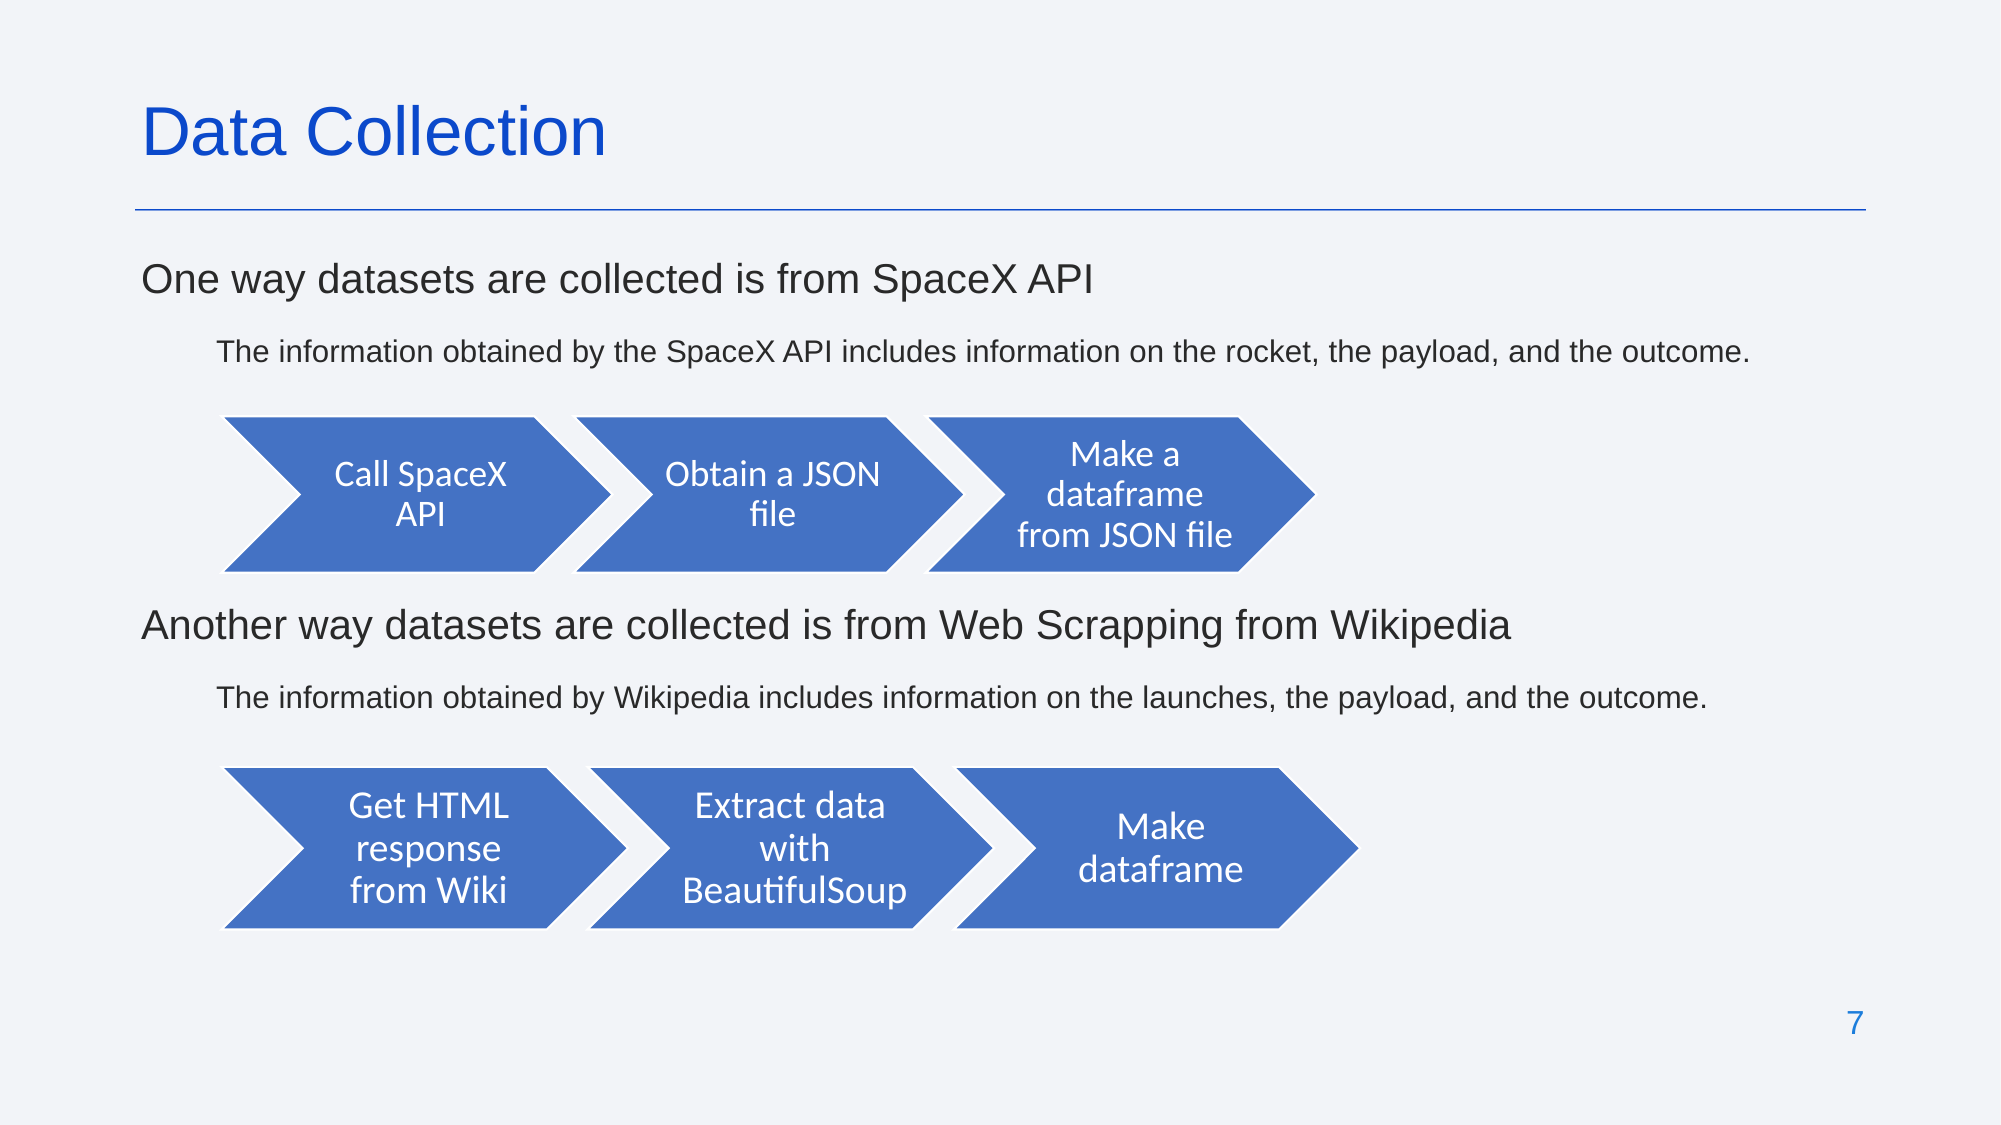

Data Collection
One way datasets are collected is from SpaceX API
The information obtained by the SpaceX API includes information on the rocket, the payload, and the outcome.

Another way datasets are collected is from Web Scrapping from Wikipedia
The information obtained by Wikipedia includes information on the launches, the payload, and the outcome.

Call SpaceX API
Obtain a JSON file
Make a dataframe from JSON file
Get HTML response from Wiki
Extract data  with BeautifulSoup
Make dataframe
7